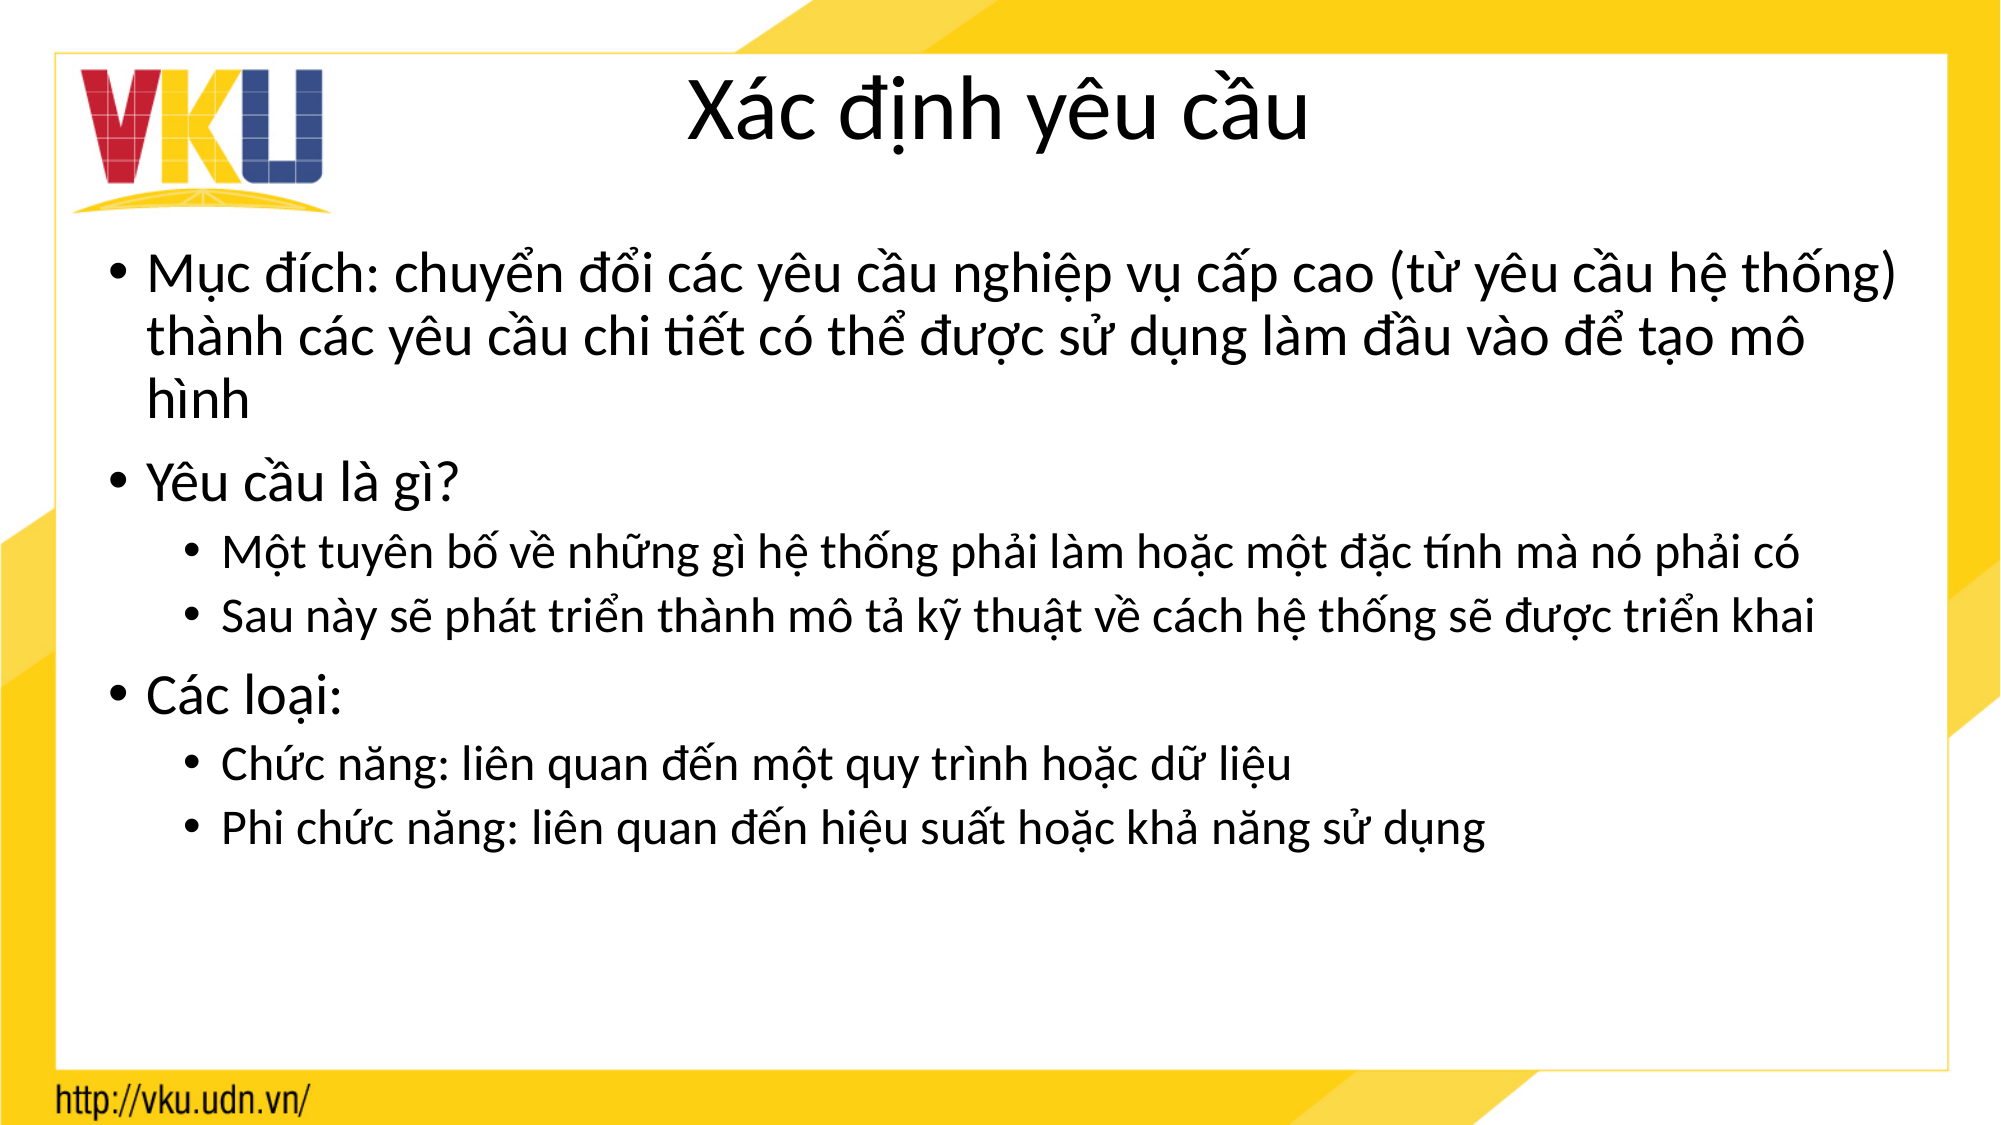

# Xác định yêu cầu
Mục đích: chuyển đổi các yêu cầu nghiệp vụ cấp cao (từ yêu cầu hệ thống) thành các yêu cầu chi tiết có thể được sử dụng làm đầu vào để tạo mô hình
Yêu cầu là gì?
Một tuyên bố về những gì hệ thống phải làm hoặc một đặc tính mà nó phải có
Sau này sẽ phát triển thành mô tả kỹ thuật về cách hệ thống sẽ được triển khai
Các loại:
Chức năng: liên quan đến một quy trình hoặc dữ liệu
Phi chức năng: liên quan đến hiệu suất hoặc khả năng sử dụng